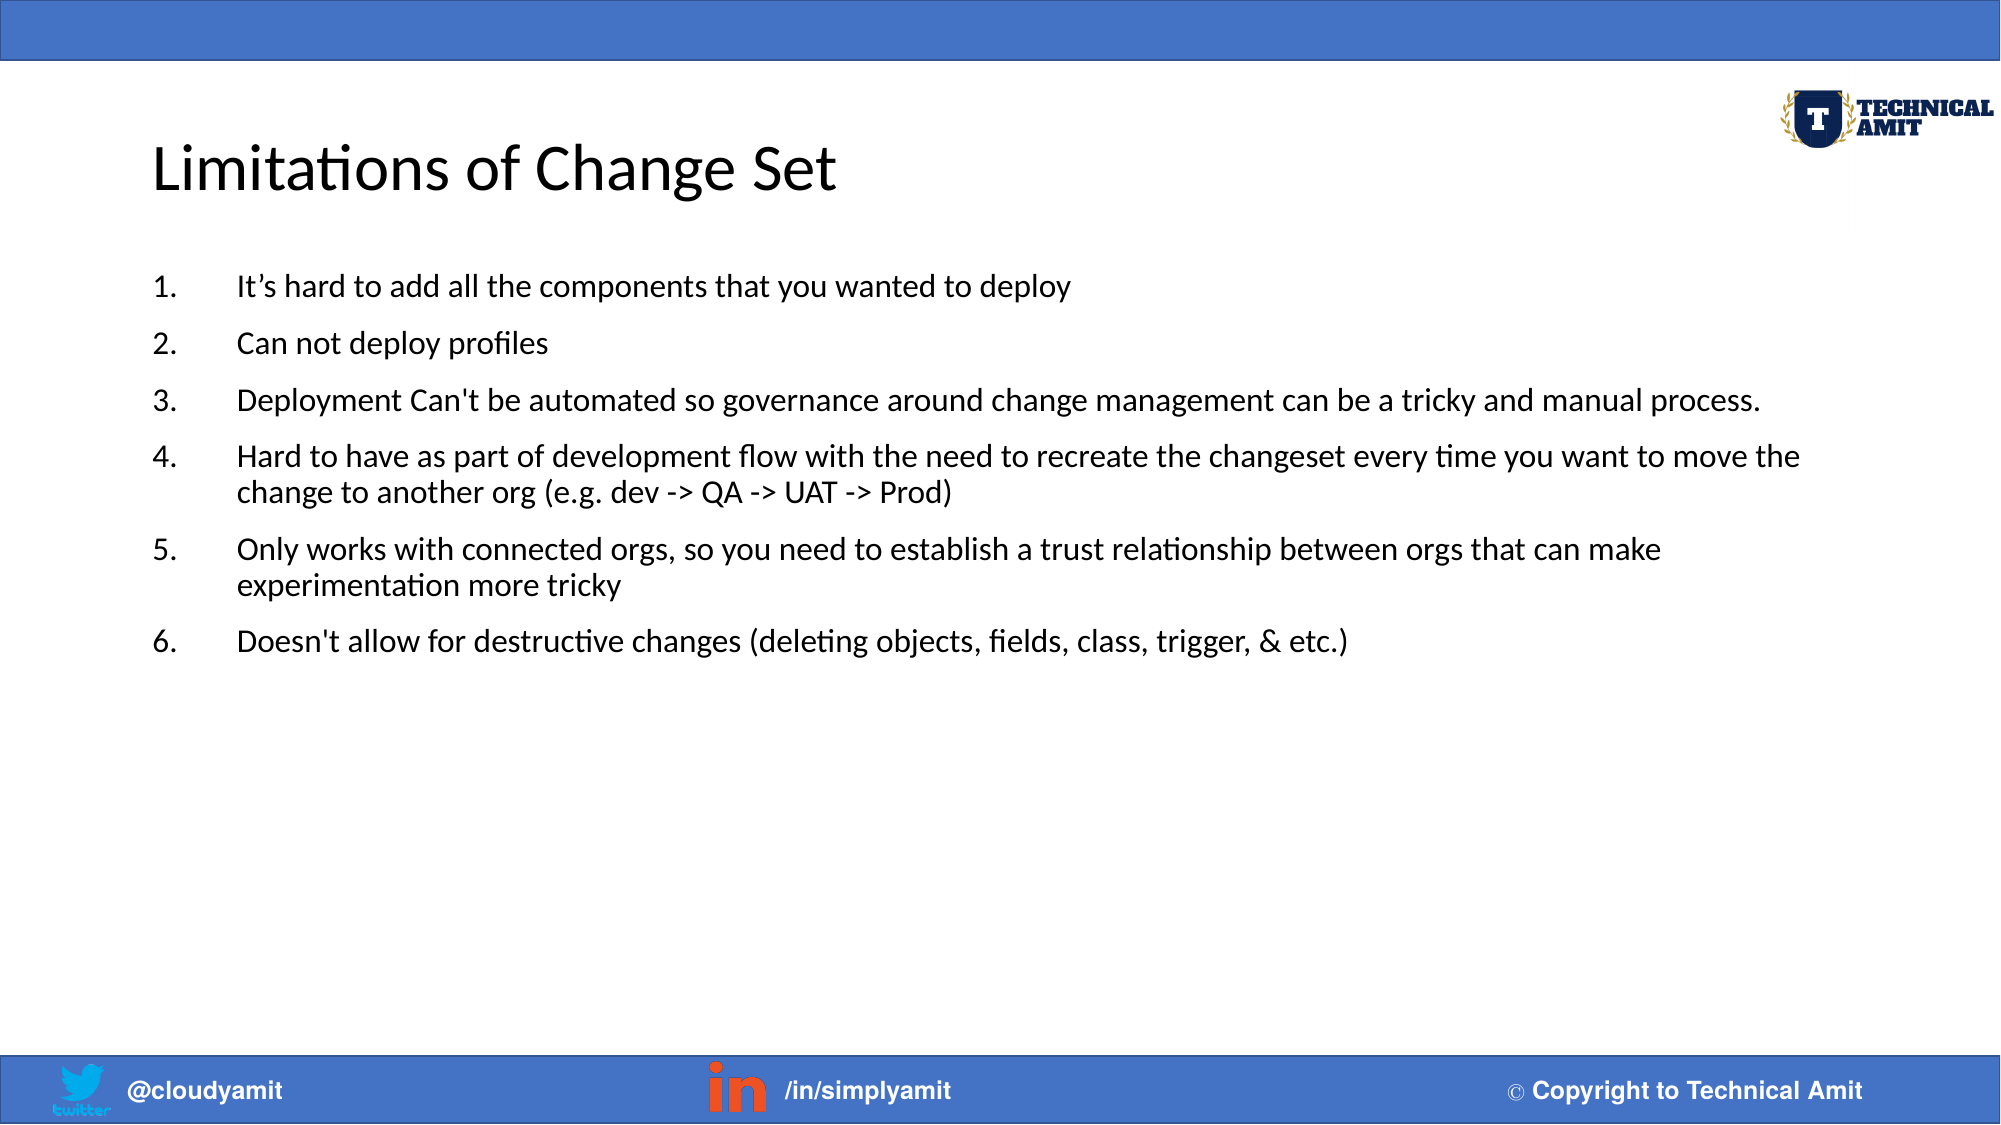

# Limitations of Change Set
It’s hard to add all the components that you wanted to deploy
Can not deploy profiles
Deployment Can't be automated so governance around change management can be a tricky and manual process.
Hard to have as part of development flow with the need to recreate the changeset every time you want to move the change to another org (e.g. dev -> QA -> UAT -> Prod)
Only works with connected orgs, so you need to establish a trust relationship between orgs that can make experimentation more tricky
Doesn't allow for destructive changes (deleting objects, fields, class, trigger, & etc.)